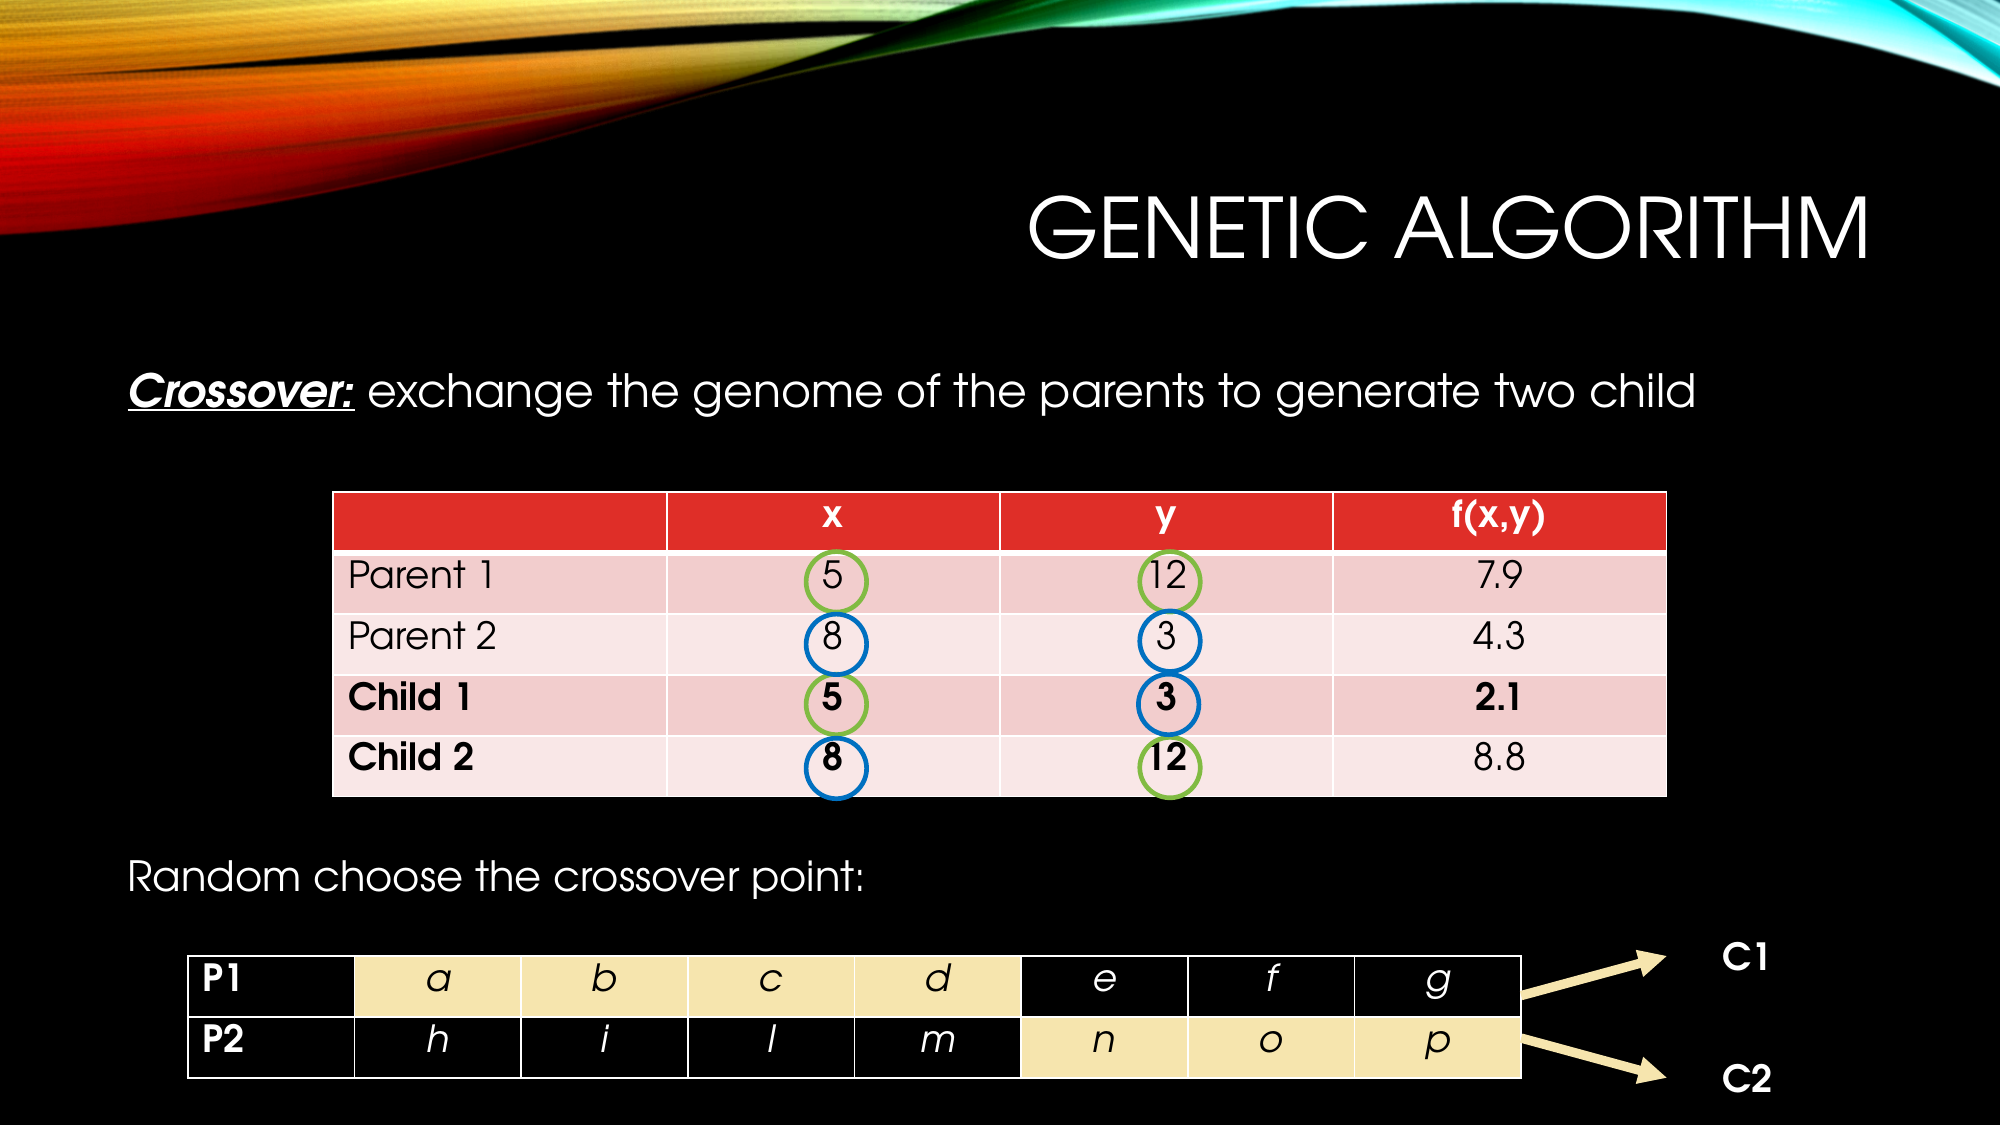

# Genetic algorithm
Crossover: exchange the genome of the parents to generate two child

|  | x | y | f(x,y) |
| --- | --- | --- | --- |
| Parent 1 | 5 | 12 | 7.9 |
| Parent 2 | 8 | 3 | 4.3 |
| Child 1 | 5 | 3 | 2.1 |
| Child 2 | 8 | 12 | 8.8 |

Random choose the crossover point:
C1
| P1 | a | b | c | d | e | f | g |
| --- | --- | --- | --- | --- | --- | --- | --- |
| P2 | h | i | l | m | n | o | p |
C2